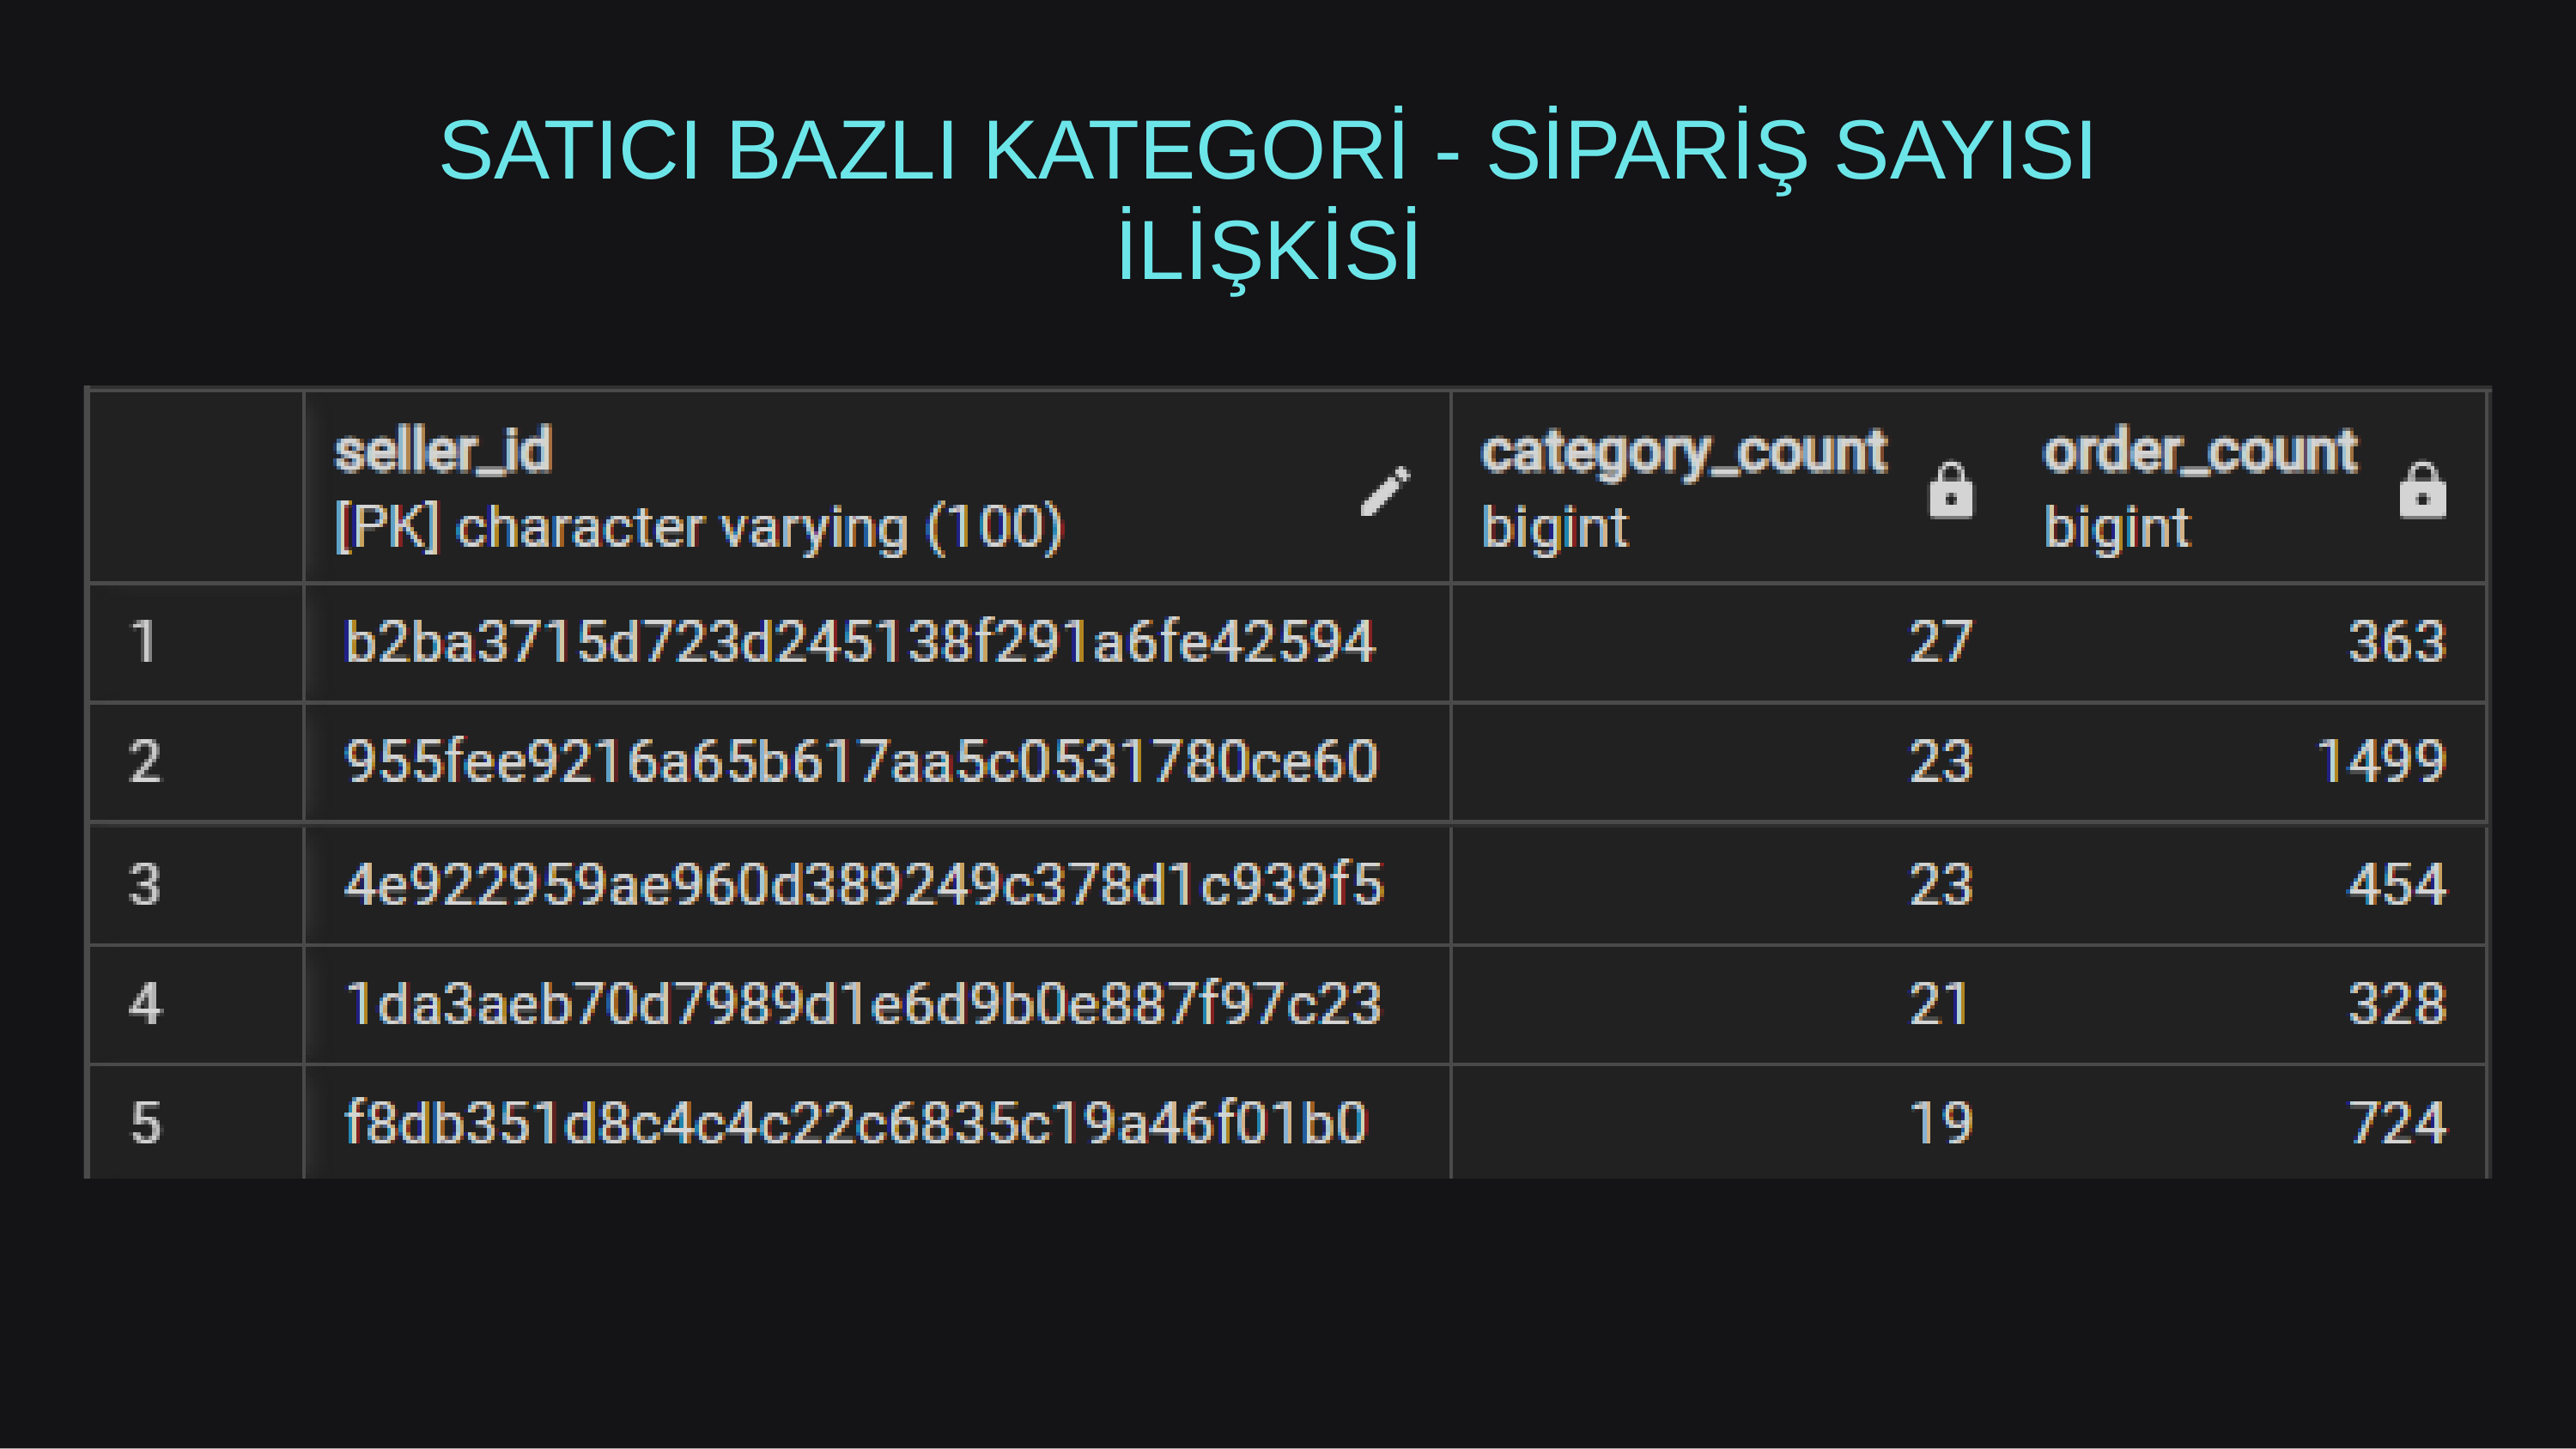

SATICI BAZLI KATEGORİ - SİPARİŞ SAYISI İLİŞKİSİ